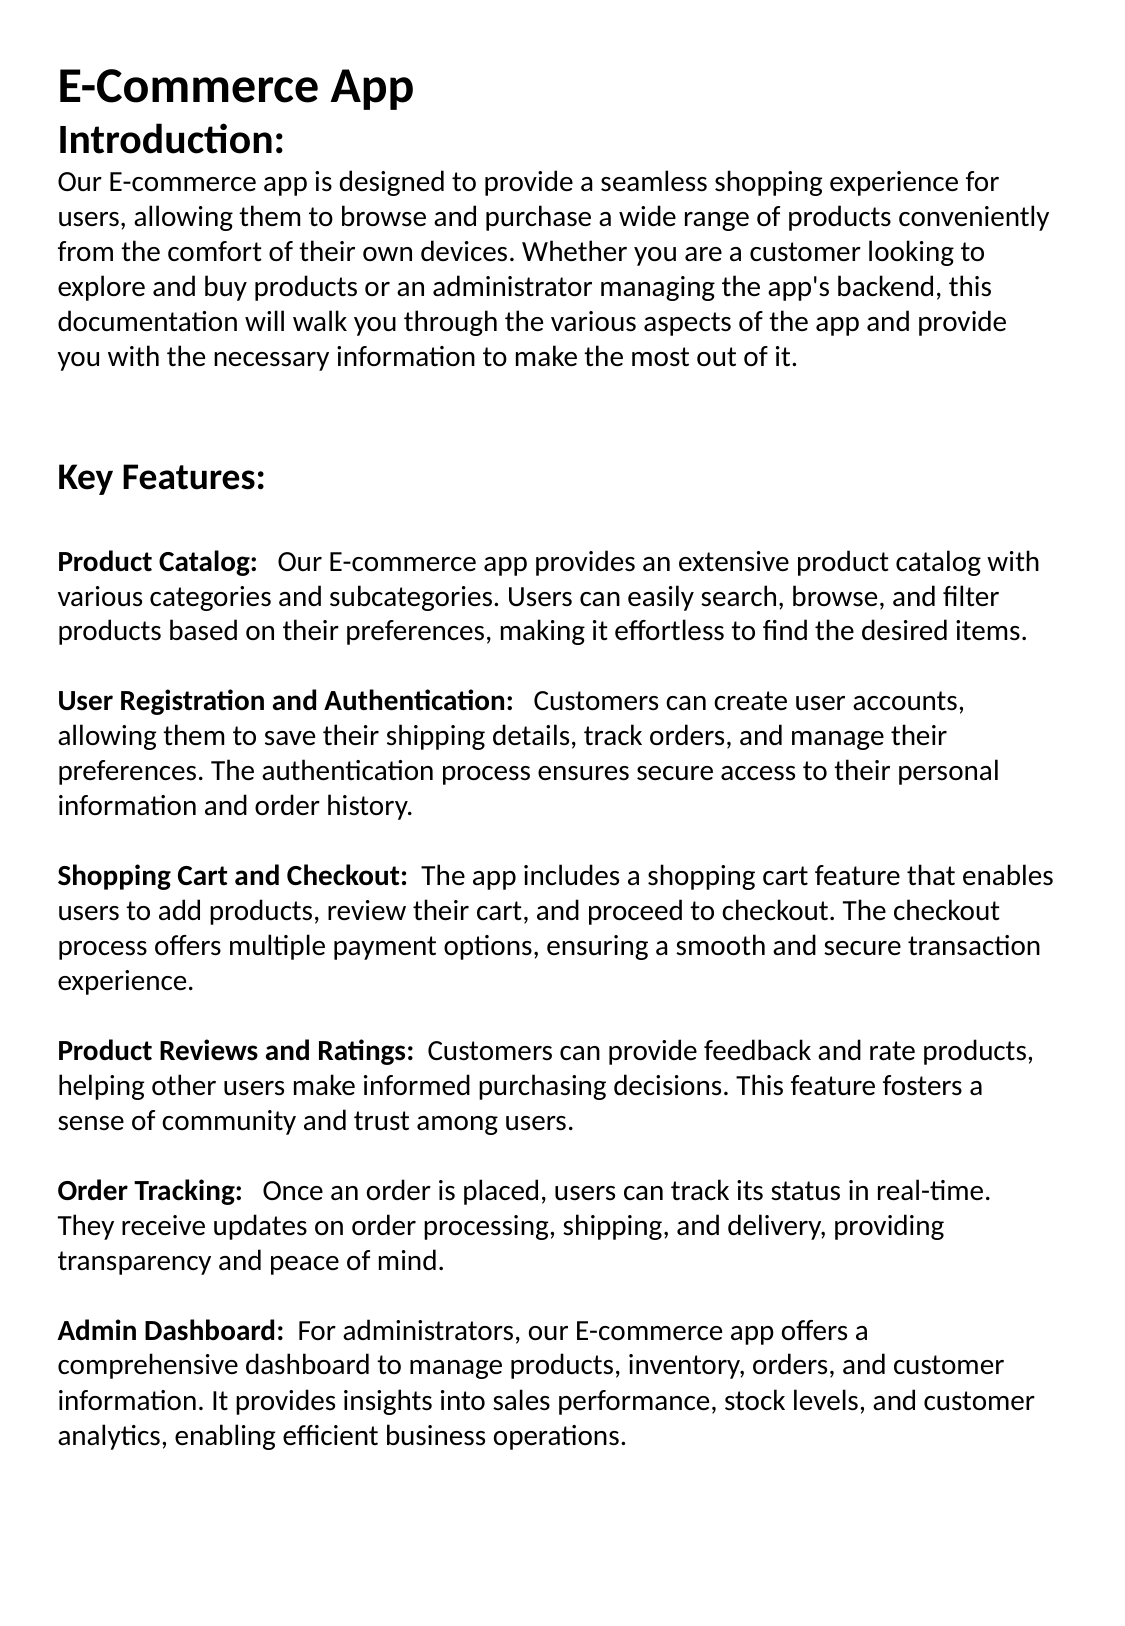

E-Commerce App
Introduction:
Our E-commerce app is designed to provide a seamless shopping experience for users, allowing them to browse and purchase a wide range of products conveniently from the comfort of their own devices. Whether you are a customer looking to explore and buy products or an administrator managing the app's backend, this documentation will walk you through the various aspects of the app and provide you with the necessary information to make the most out of it.

Key Features:

Product Catalog:   Our E-commerce app provides an extensive product catalog with various categories and subcategories. Users can easily search, browse, and filter products based on their preferences, making it effortless to find the desired items.

User Registration and Authentication:   Customers can create user accounts, allowing them to save their shipping details, track orders, and manage their preferences. The authentication process ensures secure access to their personal information and order history.

Shopping Cart and Checkout:  The app includes a shopping cart feature that enables users to add products, review their cart, and proceed to checkout. The checkout process offers multiple payment options, ensuring a smooth and secure transaction experience.

Product Reviews and Ratings:  Customers can provide feedback and rate products, helping other users make informed purchasing decisions. This feature fosters a sense of community and trust among users.

Order Tracking:   Once an order is placed, users can track its status in real-time. They receive updates on order processing, shipping, and delivery, providing transparency and peace of mind.

Admin Dashboard:  For administrators, our E-commerce app offers a comprehensive dashboard to manage products, inventory, orders, and customer information. It provides insights into sales performance, stock levels, and customer analytics, enabling efficient business operations.